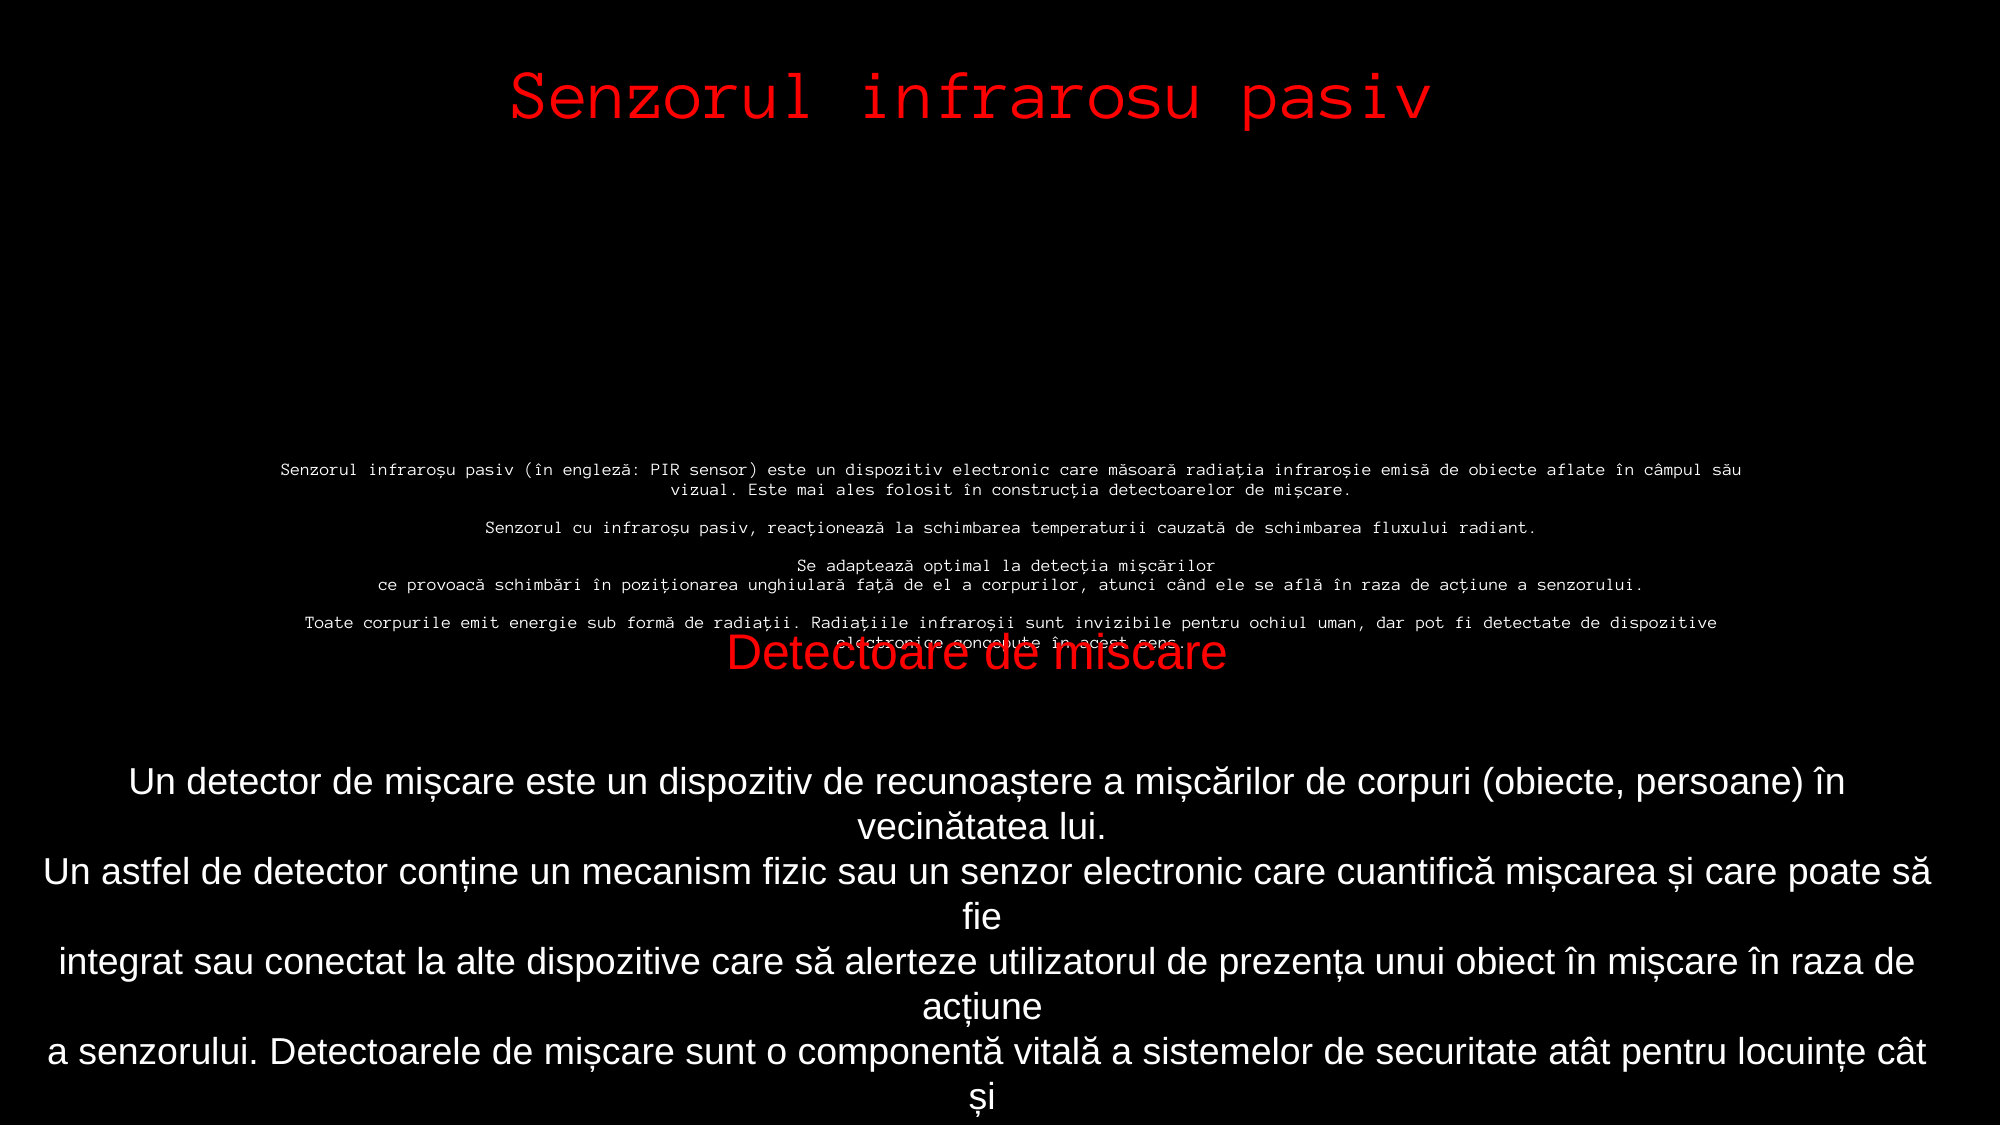

Senzorul infrarosu pasiv

# Senzorul infraroșu pasiv (în engleză: PIR sensor) este un dispozitiv electronic care măsoară radiația infraroșie emisă de obiecte aflate în câmpul său vizual. Este mai ales folosit în construcția detectoarelor de mișcare. Senzorul cu infraroșu pasiv, reacționează la schimbarea temperaturii cauzată de schimbarea fluxului radiant. Se adaptează optimal la detecția mișcărilor ce provoacă schimbări în poziționarea unghiulară față de el a corpurilor, atunci când ele se află în raza de acțiune a senzorului. Toate corpurile emit energie sub formă de radiații. Radiațiile infraroșii sunt invizibile pentru ochiul uman, dar pot fi detectate de dispozitive electronice concepute în acest sens.
 Detectoare de miscare

Un detector de mișcare este un dispozitiv de recunoaștere a mișcărilor de corpuri (obiecte, persoane) în vecinătatea lui.
Un astfel de detector conține un mecanism fizic sau un senzor electronic care cuantifică mișcarea și care poate să fie
integrat sau conectat la alte dispozitive care să alerteze utilizatorul de prezența unui obiect în mișcare în raza de acțiune
a senzorului. Detectoarele de mișcare sunt o componentă vitală a sistemelor de securitate atât pentru locuințe cât și
pentru firme (companii).